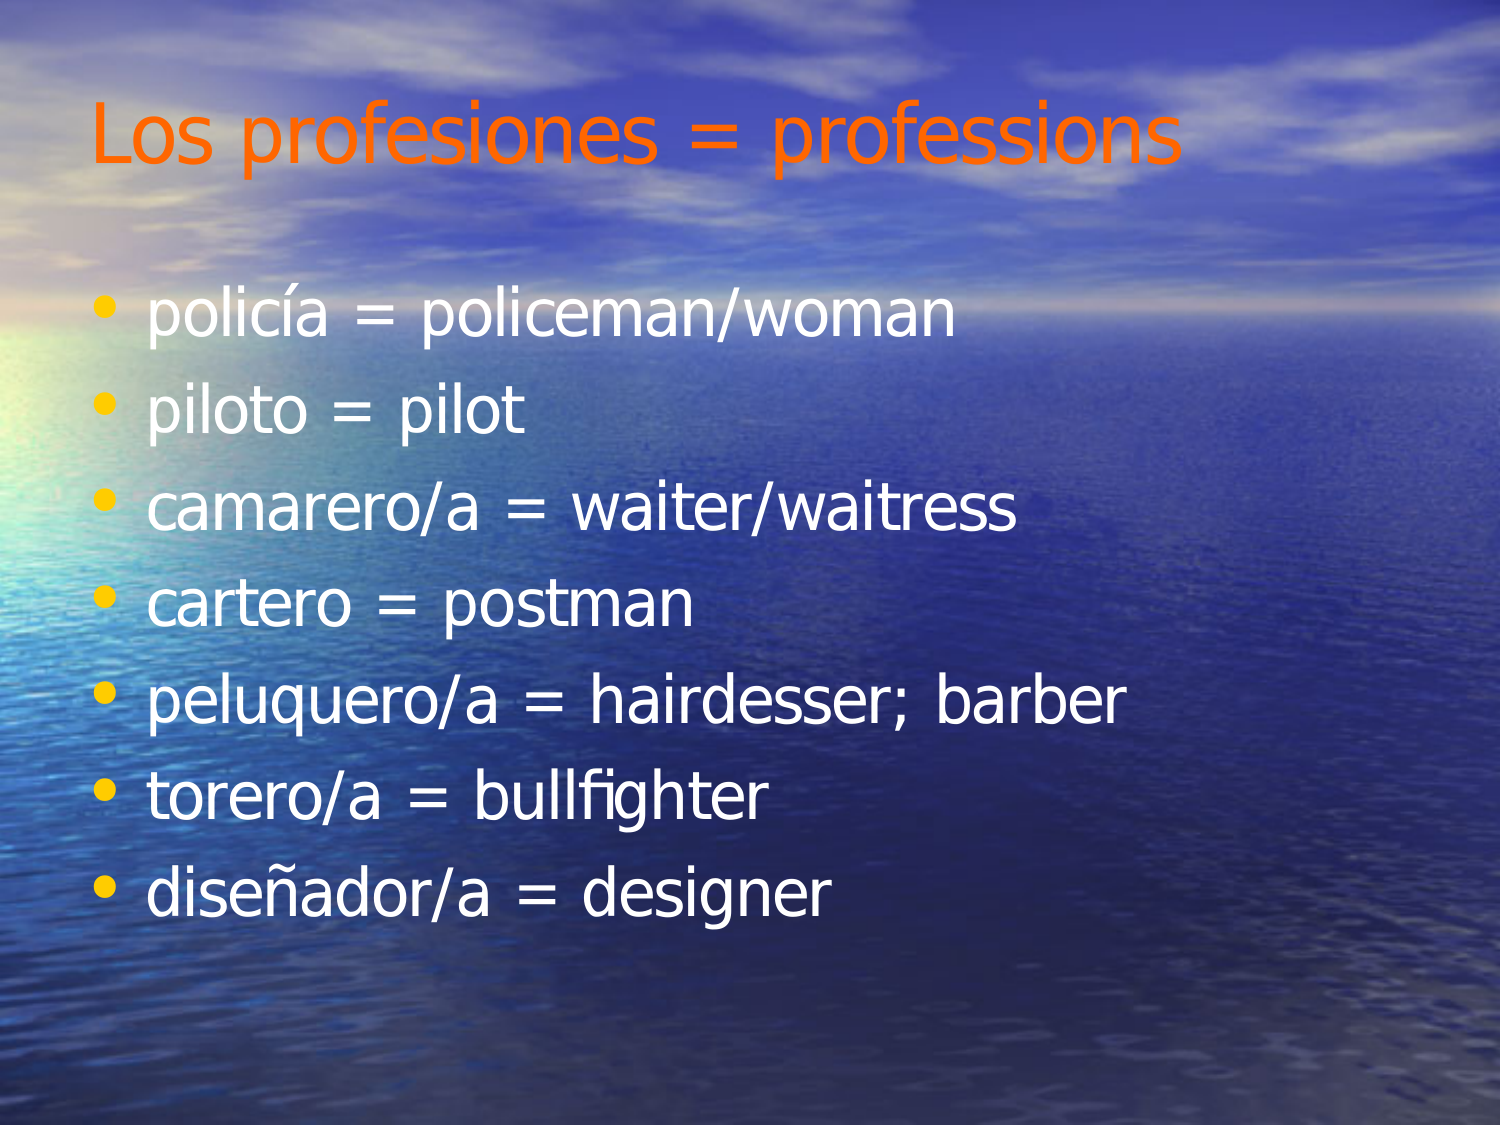

Los profesiones = professions
policía = policeman/woman
piloto = pilot
camarero/a = waiter/waitress
cartero = postman
peluquero/a = hairdesser; barber
torero/a = bullfighter
diseñador/a = designer